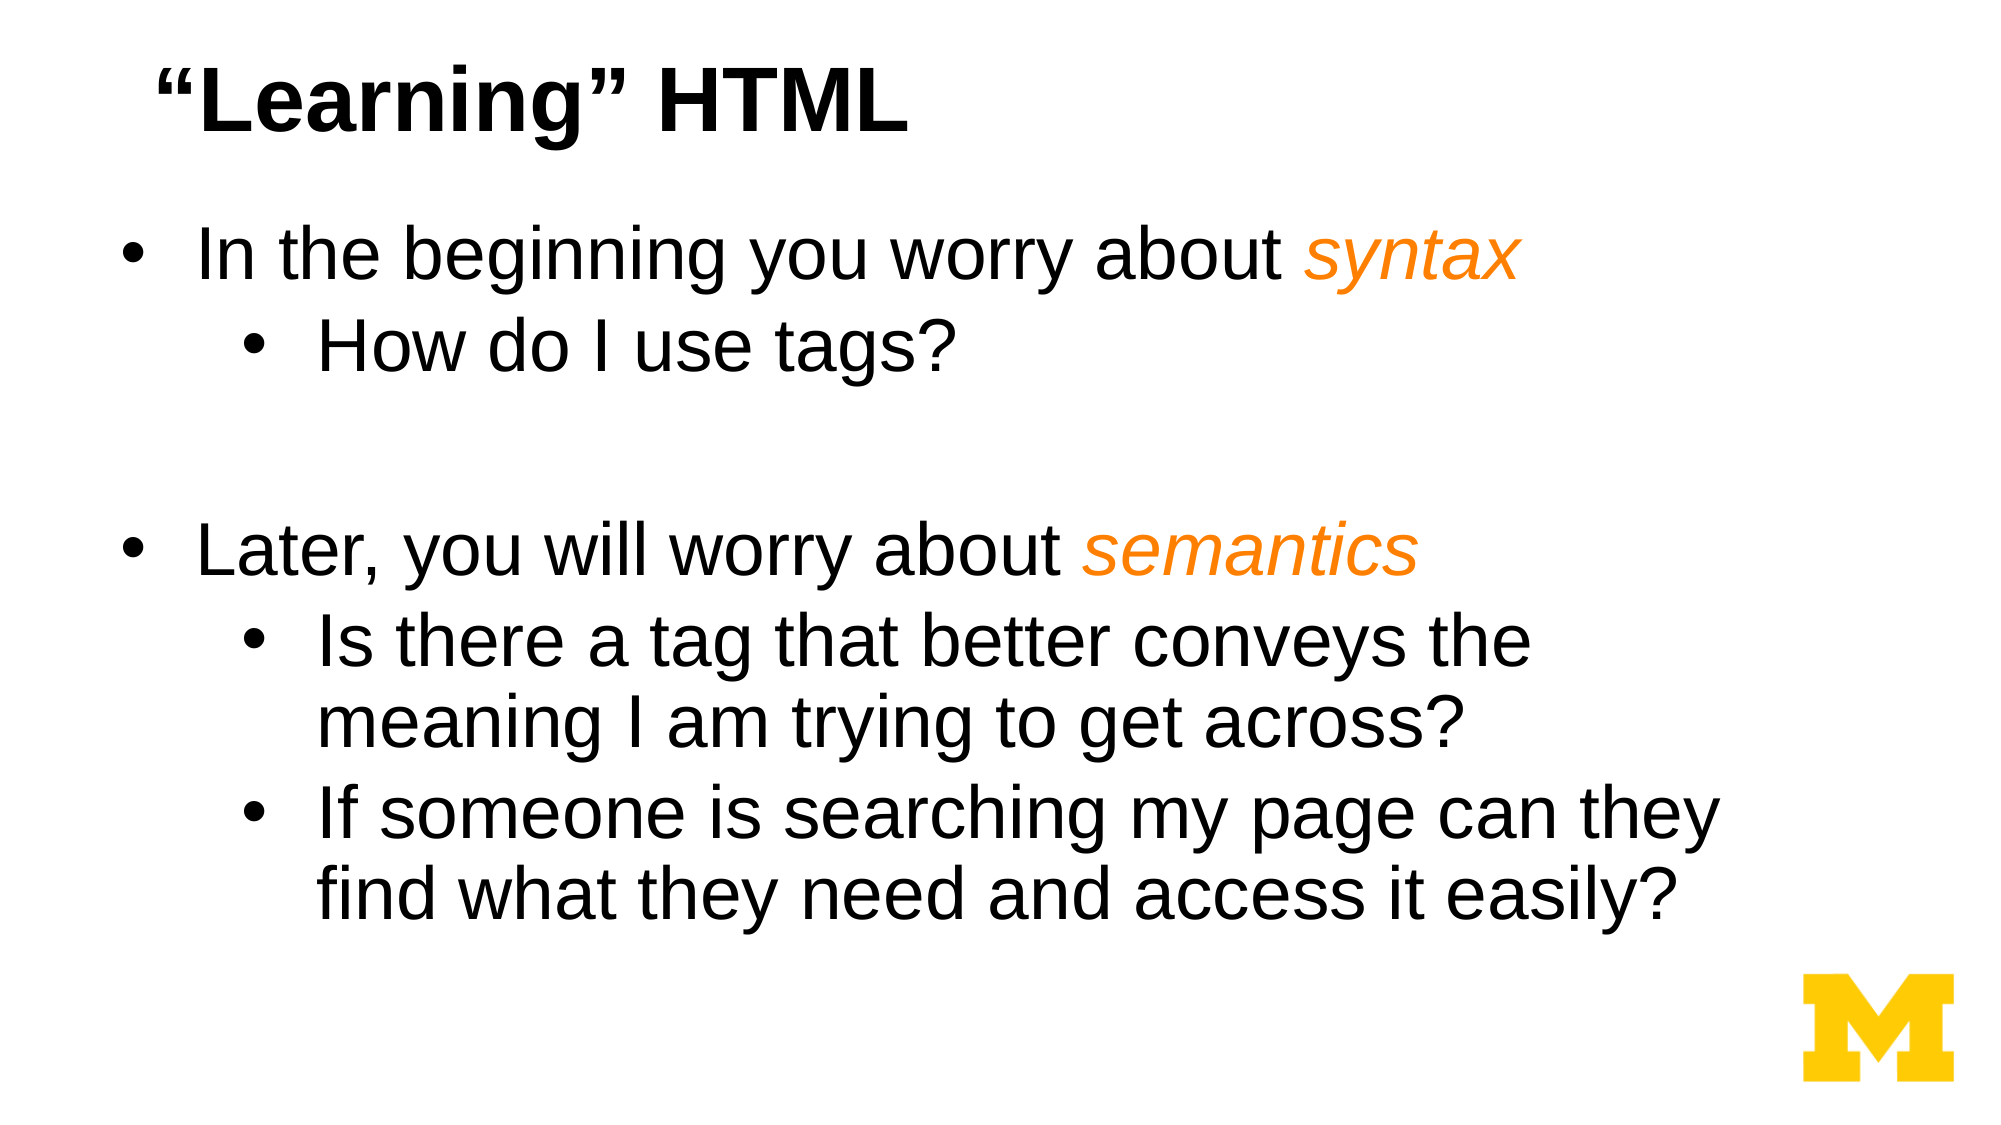

# “Learning” HTML
In the beginning you worry about syntax
How do I use tags?

Later, you will worry about semantics
Is there a tag that better conveys the meaning I am trying to get across?
If someone is searching my page can they find what they need and access it easily?